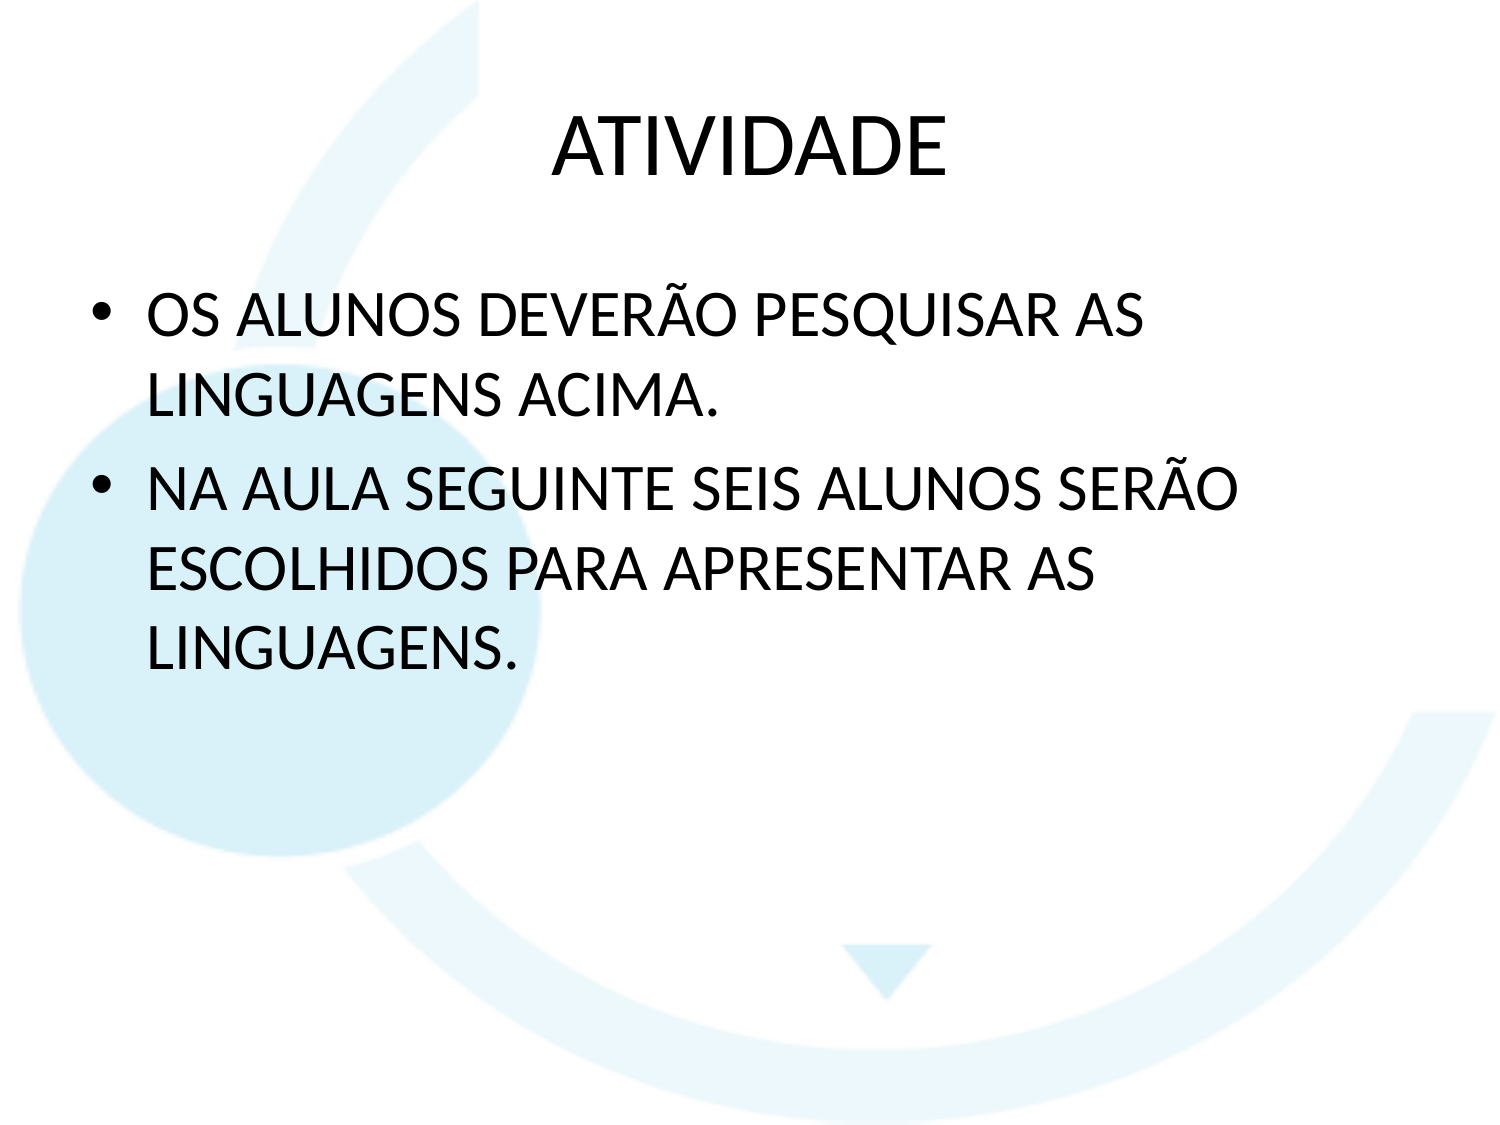

# ATIVIDADE
OS ALUNOS DEVERÃO PESQUISAR AS LINGUAGENS ACIMA.
NA AULA SEGUINTE SEIS ALUNOS SERÃO ESCOLHIDOS PARA APRESENTAR AS LINGUAGENS.